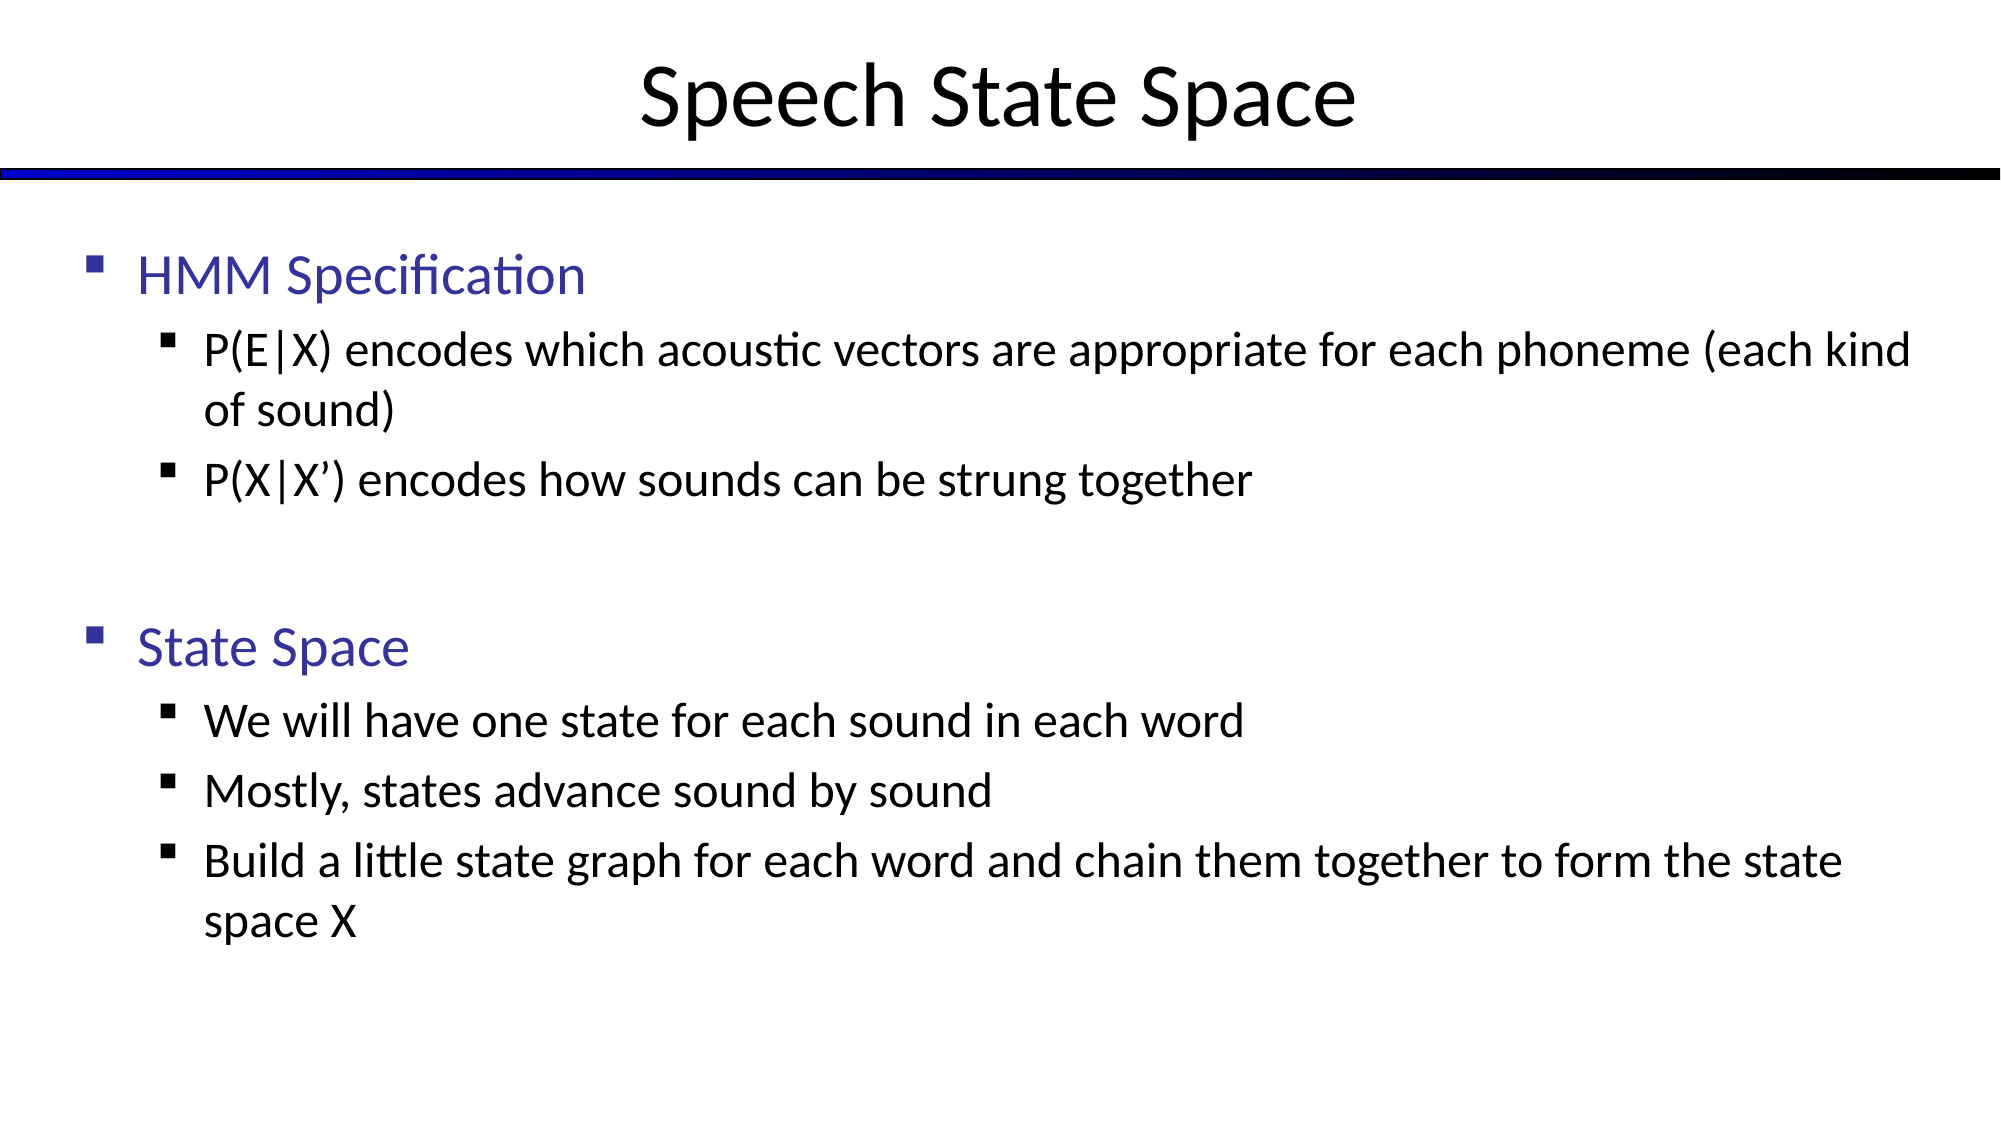

# Speech State Space
HMM Specification
P(E|X) encodes which acoustic vectors are appropriate for each phoneme (each kind of sound)
P(X|X’) encodes how sounds can be strung together

State Space
We will have one state for each sound in each word
Mostly, states advance sound by sound
Build a little state graph for each word and chain them together to form the state space X